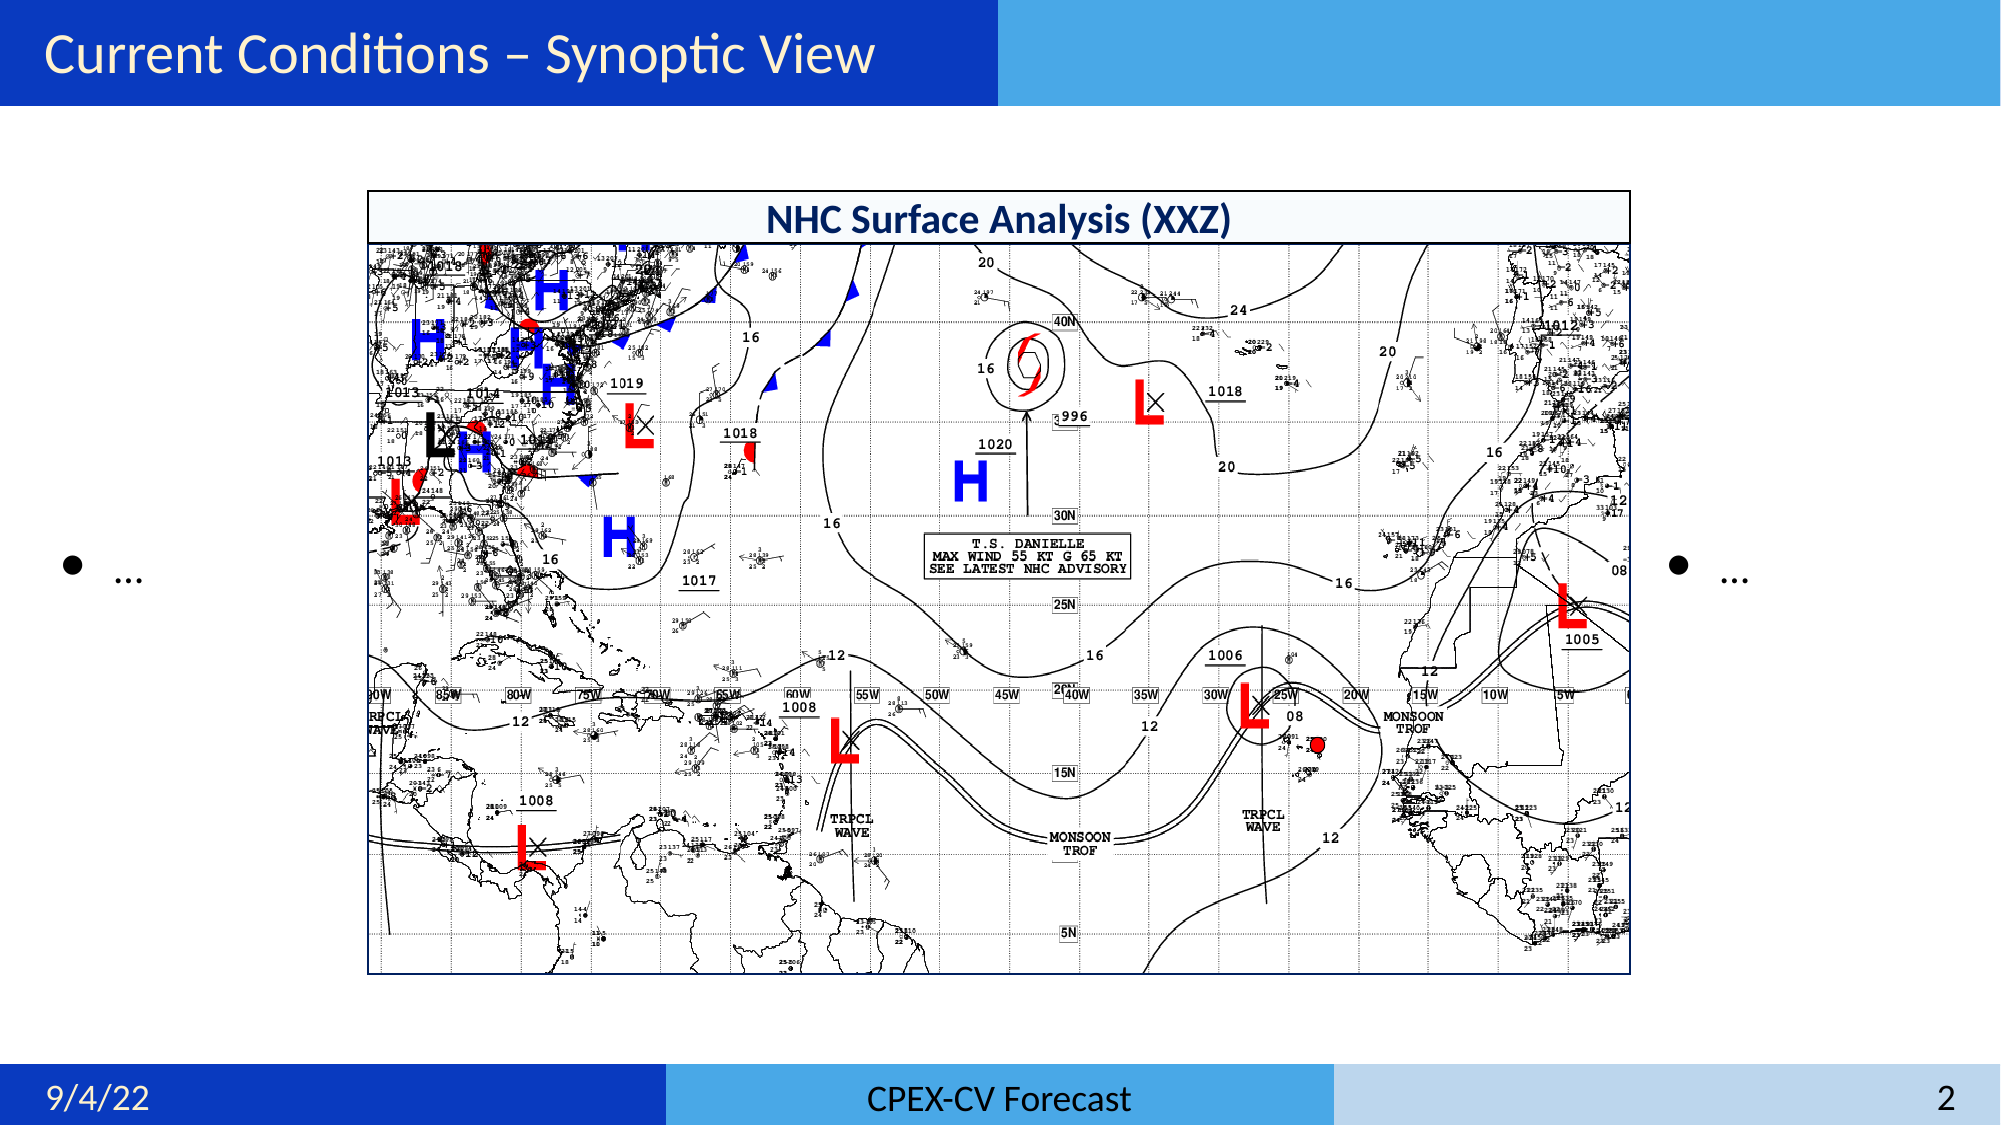

# Current Conditions – Synoptic View
NHC Surface Analysis (XXZ)

…
…
9/4/22
2
CPEX-CV Forecast